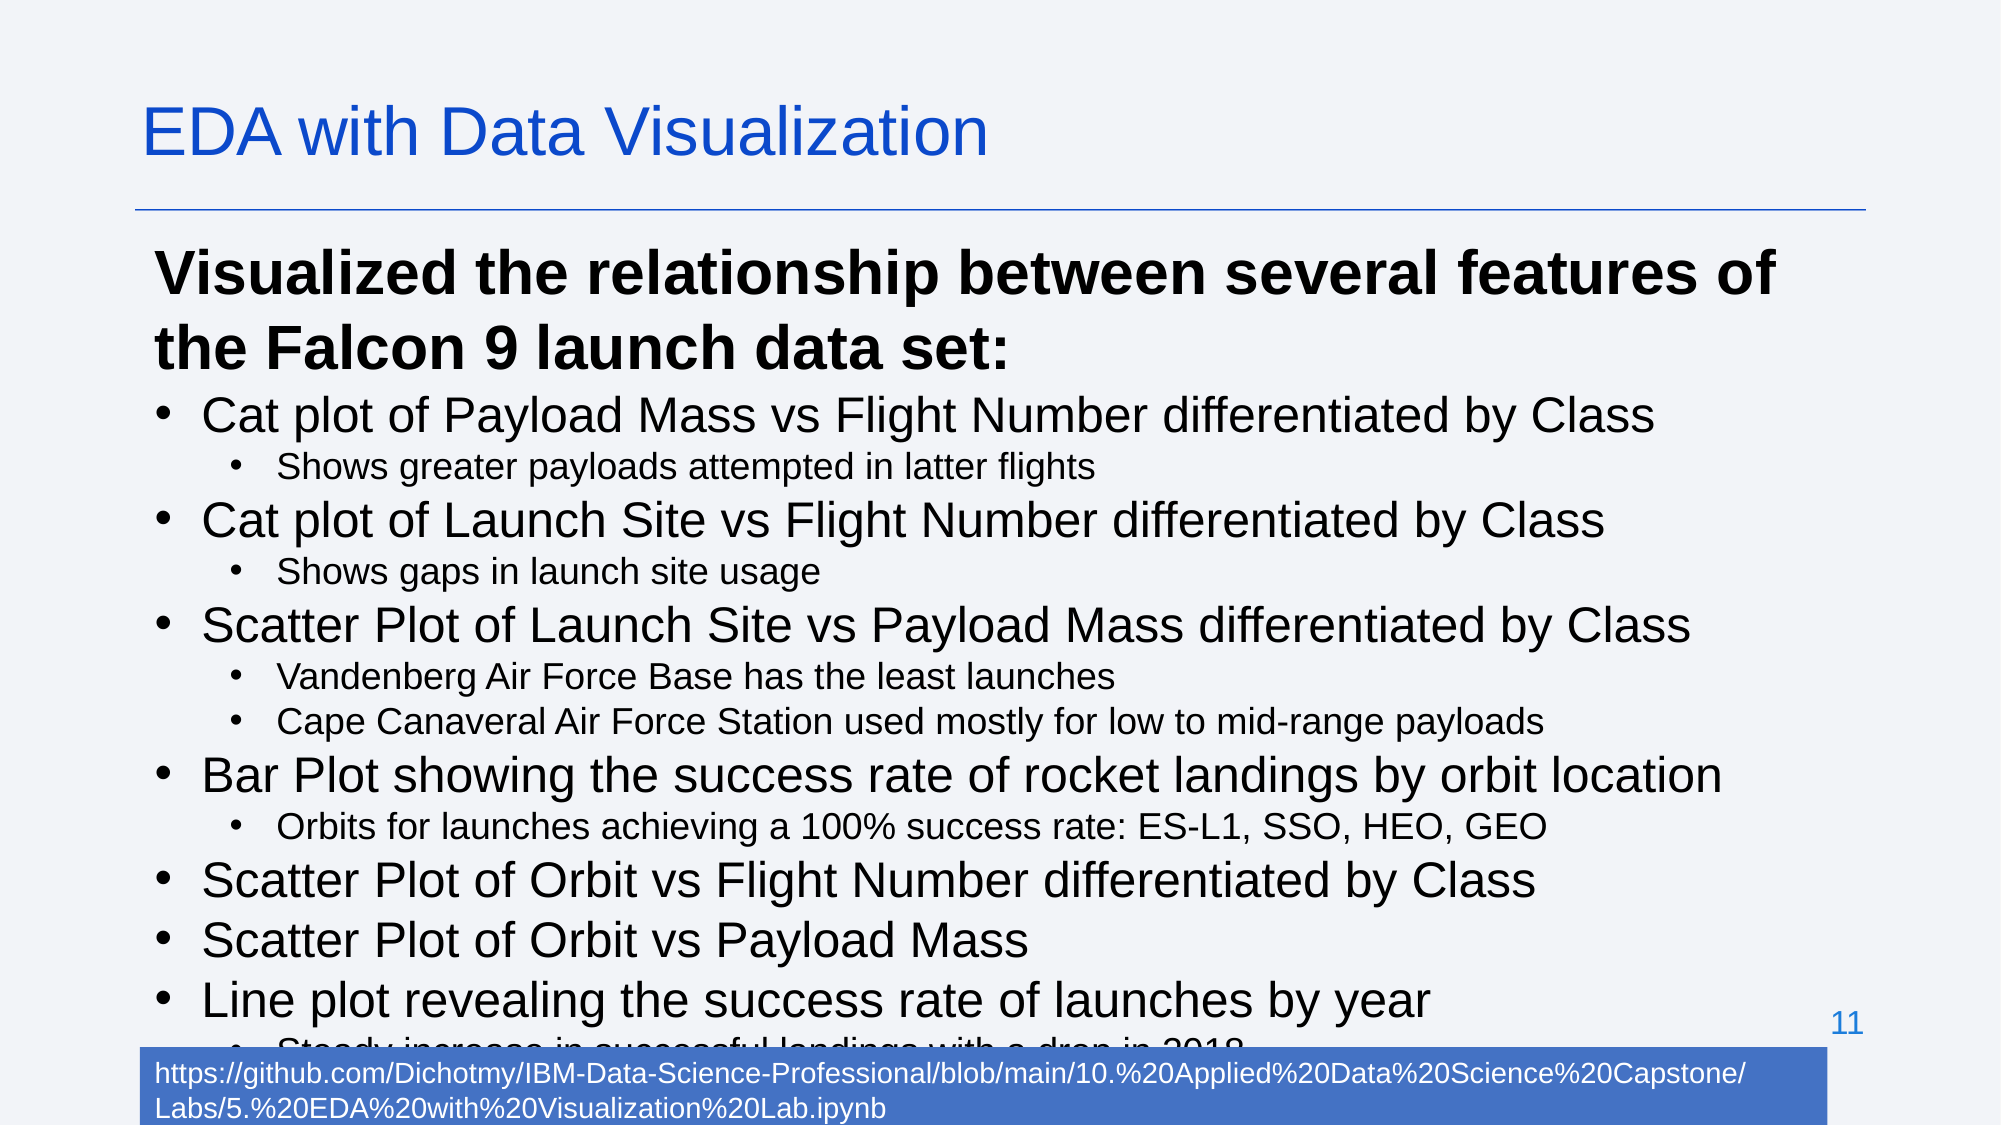

EDA with Data Visualization
Visualized the relationship between several features of the Falcon 9 launch data set:
Cat plot of Payload Mass vs Flight Number differentiated by Class
Shows greater payloads attempted in latter flights
Cat plot of Launch Site vs Flight Number differentiated by Class
Shows gaps in launch site usage
Scatter Plot of Launch Site vs Payload Mass differentiated by Class
Vandenberg Air Force Base has the least launches
Cape Canaveral Air Force Station used mostly for low to mid-range payloads
Bar Plot showing the success rate of rocket landings by orbit location
Orbits for launches achieving a 100% success rate: ES-L1, SSO, HEO, GEO
Scatter Plot of Orbit vs Flight Number differentiated by Class
Scatter Plot of Orbit vs Payload Mass
Line plot revealing the success rate of launches by year
Steady increase in successful landings with a drop in 2018

11
https://github.com/Dichotmy/IBM-Data-Science-Professional/blob/main/10.%20Applied%20Data%20Science%20Capstone/Labs/5.%20EDA%20with%20Visualization%20Lab.ipynb